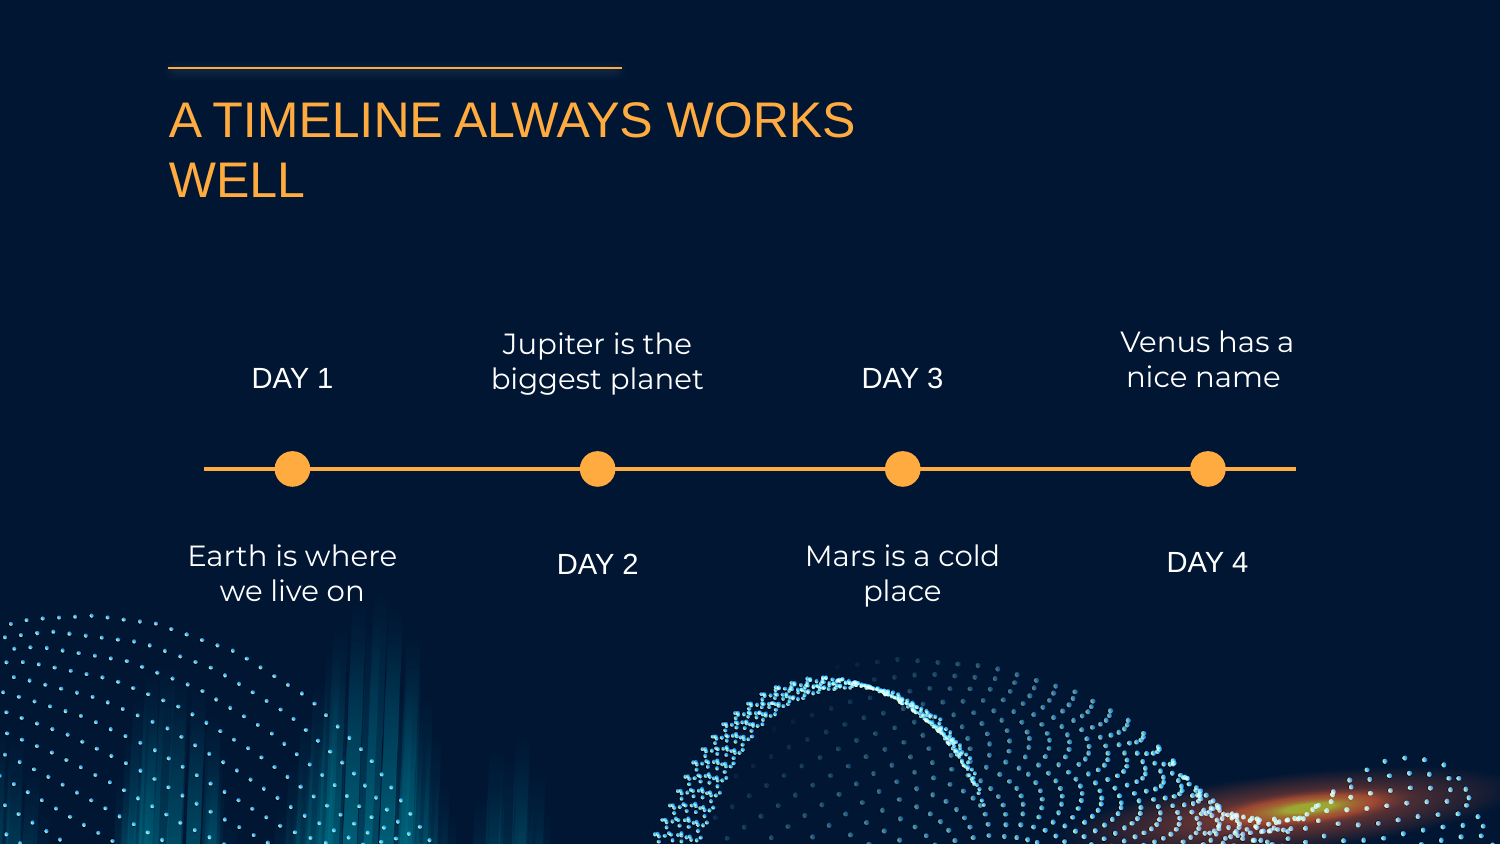

# A TIMELINE ALWAYS WORKS WELL
Venus has a nice name
Jupiter is the biggest planet
DAY 1
DAY 3

Earth is where we live on
Mars is a cold place

DAY 4
DAY 2